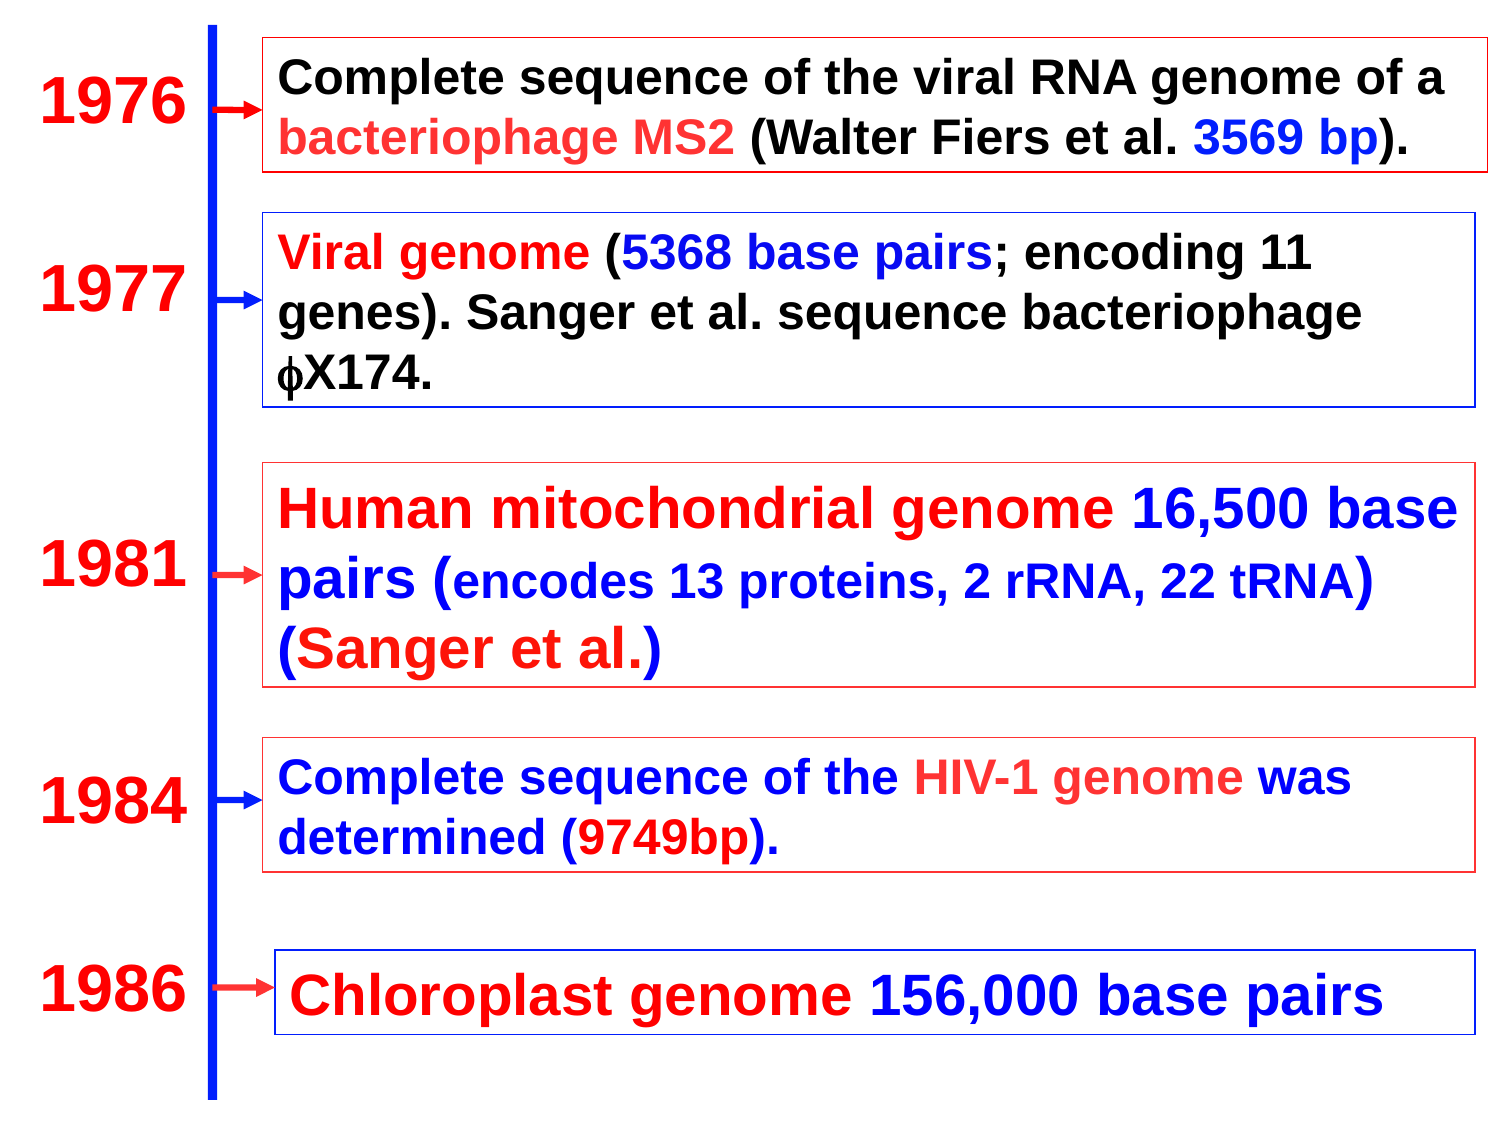

Complete sequence of the viral RNA genome of a bacteriophage MS2 (Walter Fiers et al. 3569 bp).

1976
Viral genome (5368 base pairs; encoding 11 genes). Sanger et al. sequence bacteriophage φX174.

1977
Human mitochondrial genome 16,500 base pairs (encodes 13 proteins, 2 rRNA, 22 tRNA)(Sanger et al.)

1981
Complete sequence of the HIV-1 genome was determined (9749bp).

1984
1986
Chloroplast genome 156,000 base pairs